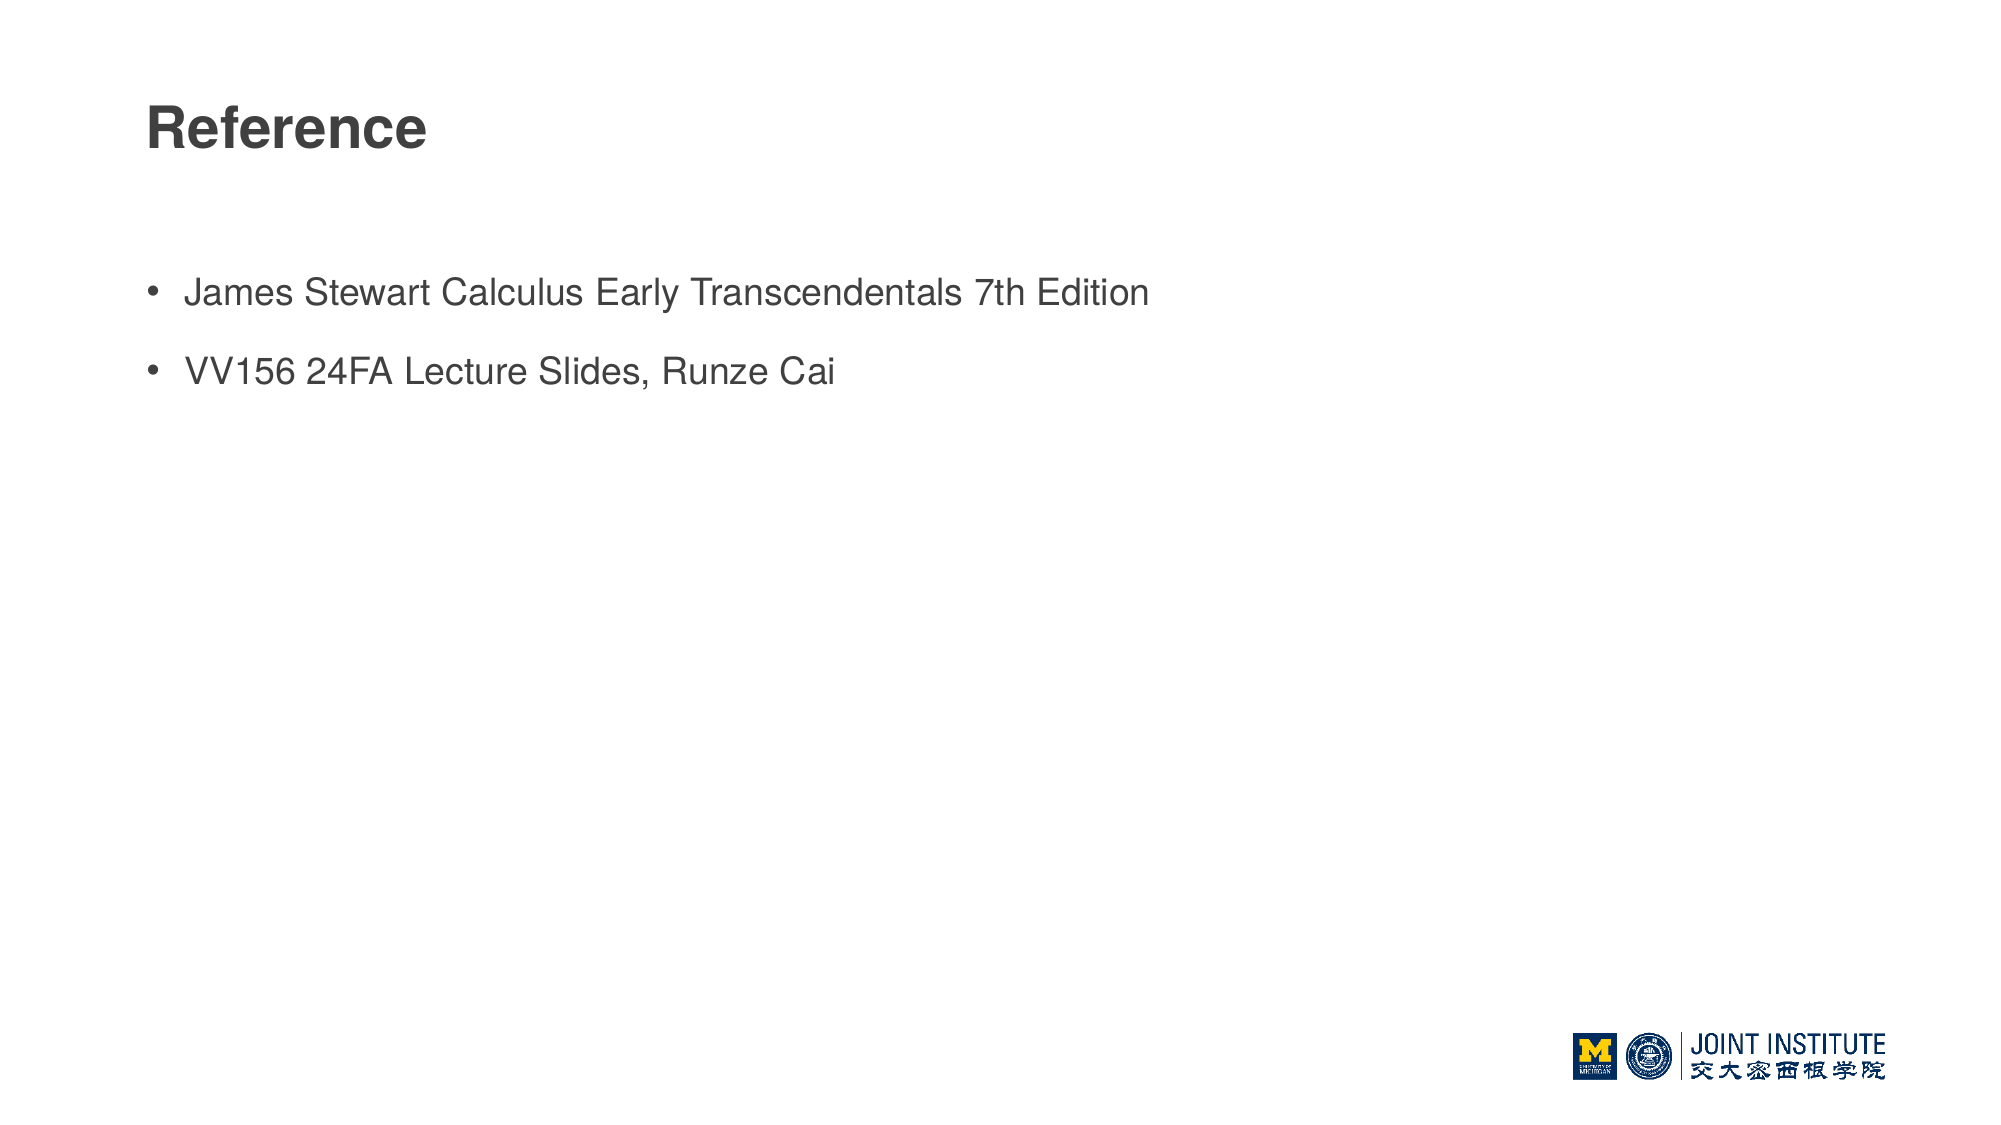

Reference
James Stewart Calculus Early Transcendentals 7th Edition
VV156 24FA Lecture Slides, Runze Cai